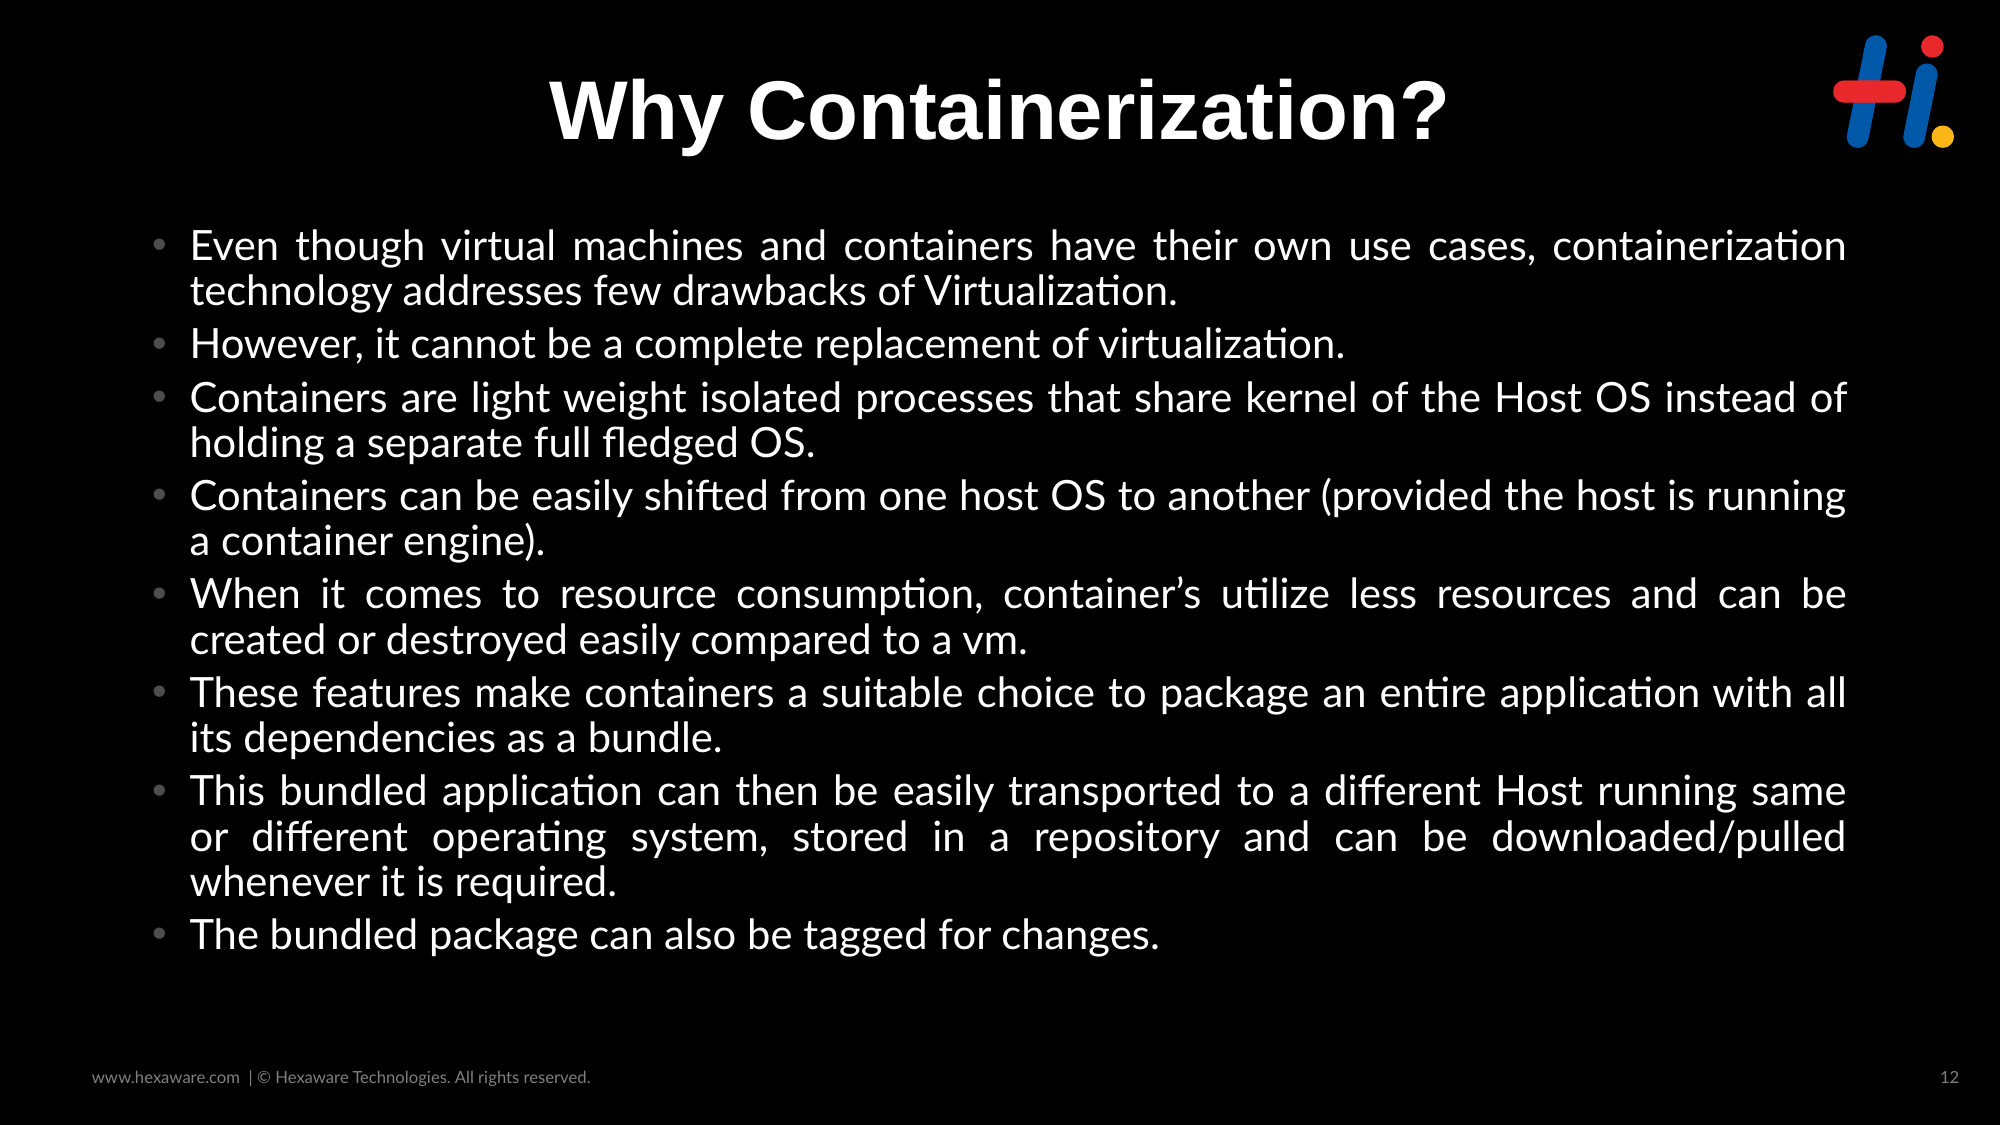

# Why Containerization?
Even though virtual machines and containers have their own use cases, containerization technology addresses few drawbacks of Virtualization.
However, it cannot be a complete replacement of virtualization.
Containers are light weight isolated processes that share kernel of the Host OS instead of holding a separate full fledged OS.
Containers can be easily shifted from one host OS to another (provided the host is running a container engine).
When it comes to resource consumption, container’s utilize less resources and can be created or destroyed easily compared to a vm.
These features make containers a suitable choice to package an entire application with all its dependencies as a bundle.
This bundled application can then be easily transported to a different Host running same or different operating system, stored in a repository and can be downloaded/pulled whenever it is required.
The bundled package can also be tagged for changes.
Dell PowerEdge R70